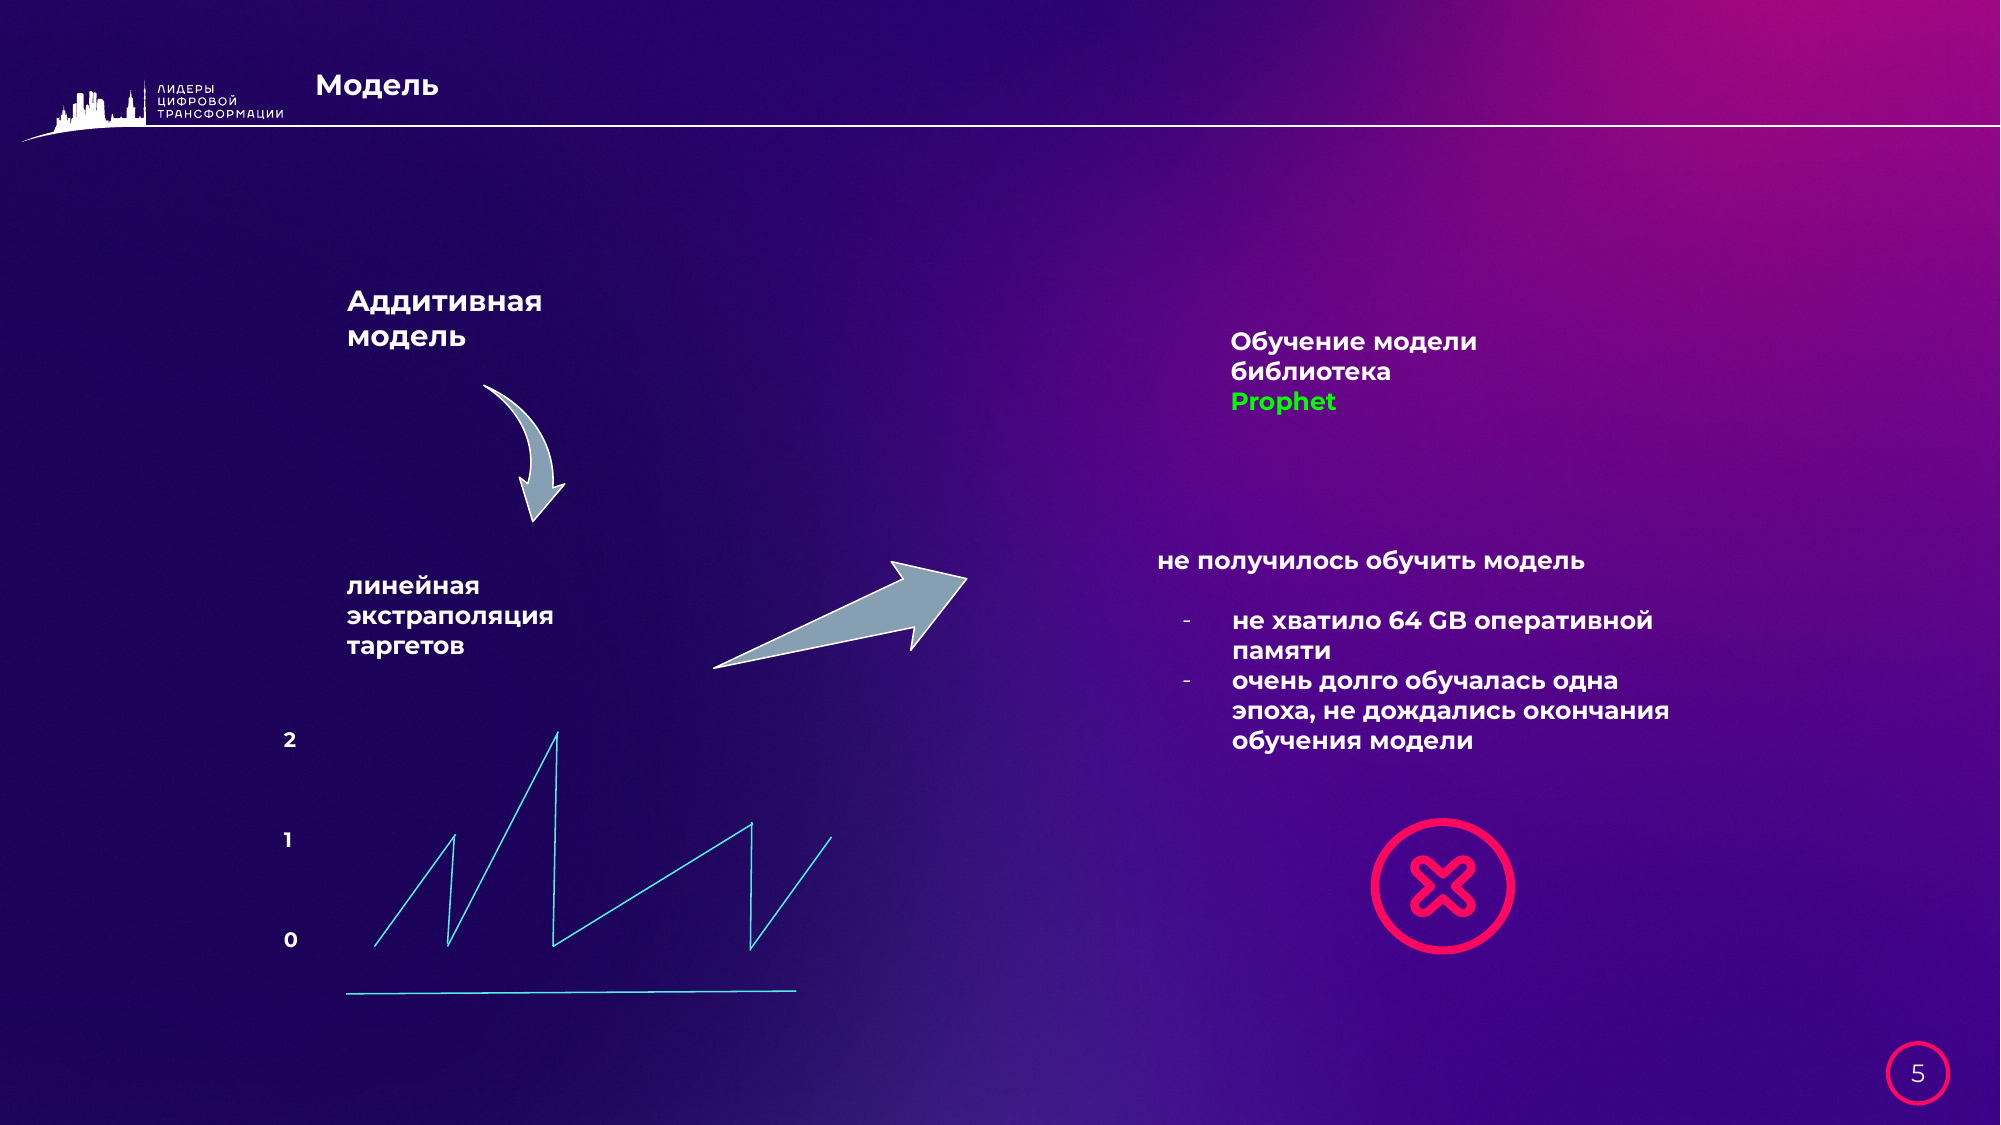

Модель
Аддитивная модель
Обучение модели
библиотека
Prophet

не получилось обучить модель

не хватило 64 GB оперативной памяти
очень долго обучалась одна эпоха, не дождались окончания обучения модели
линейная экстраполяция
таргетов

2

1

0

5